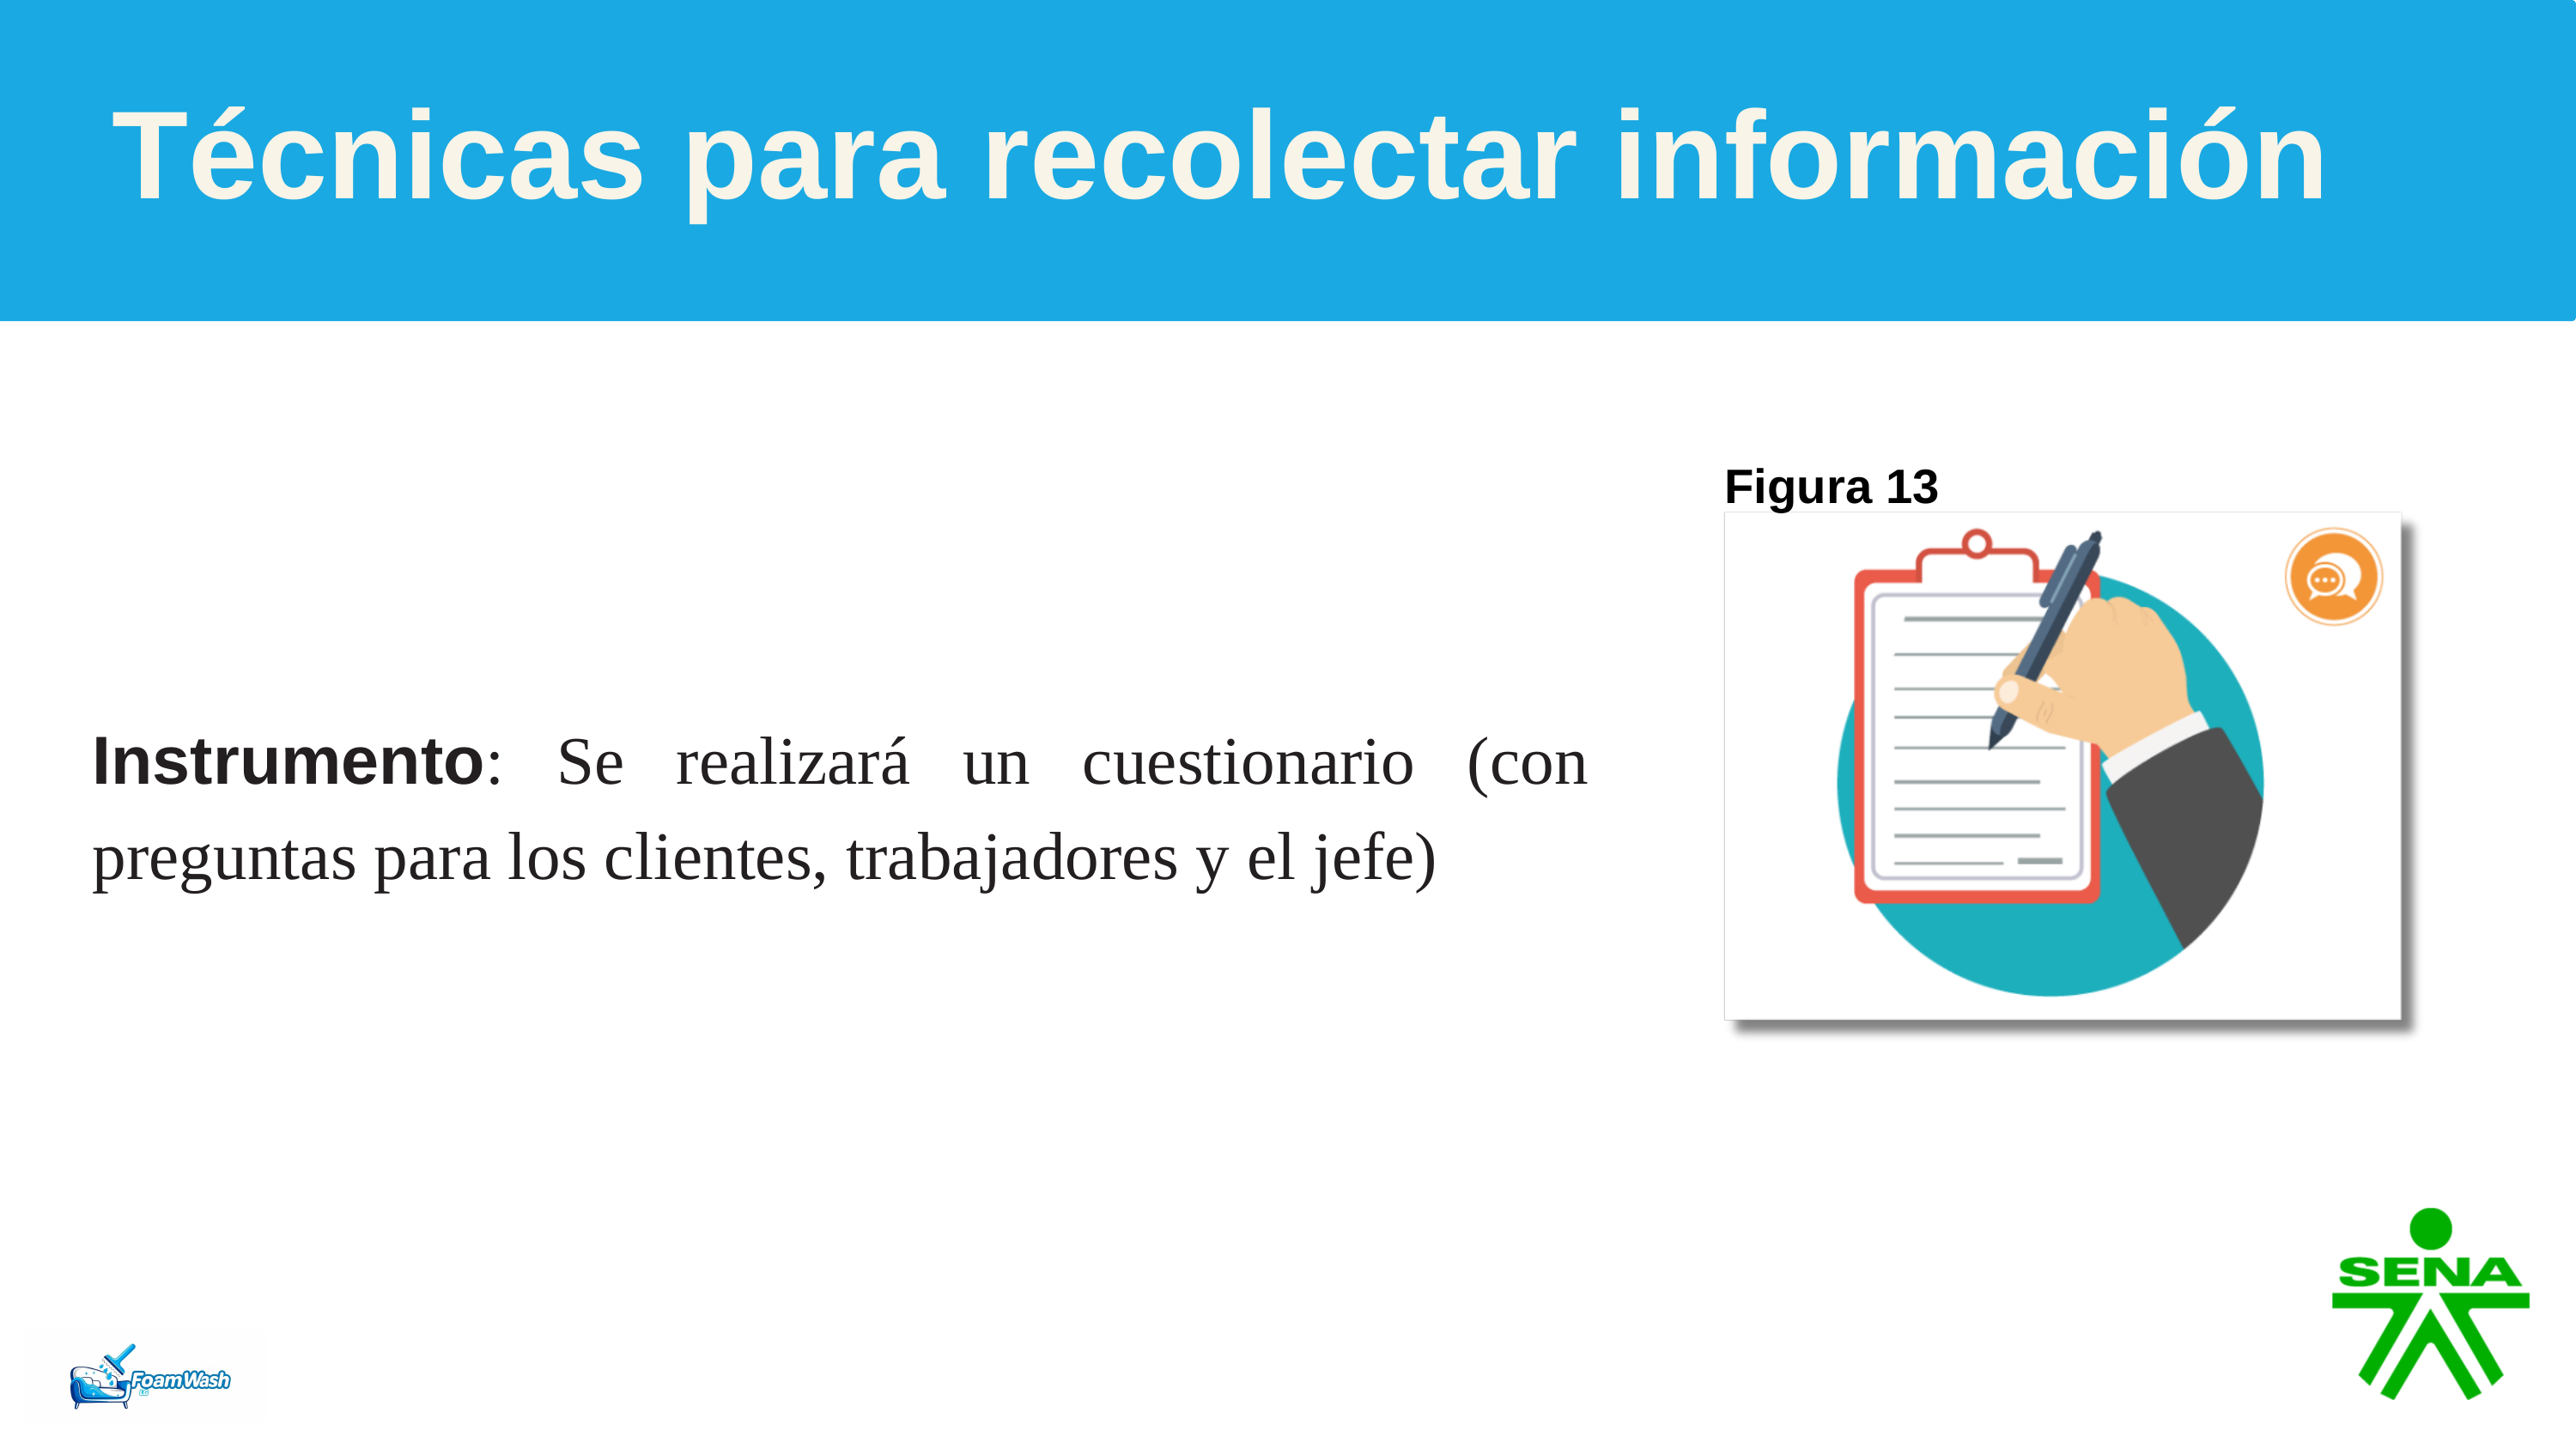

Técnicas para recolectar información
Figura 13

Instrumento: Se realizará un cuestionario (con preguntas para los clientes, trabajadores y el jefe)